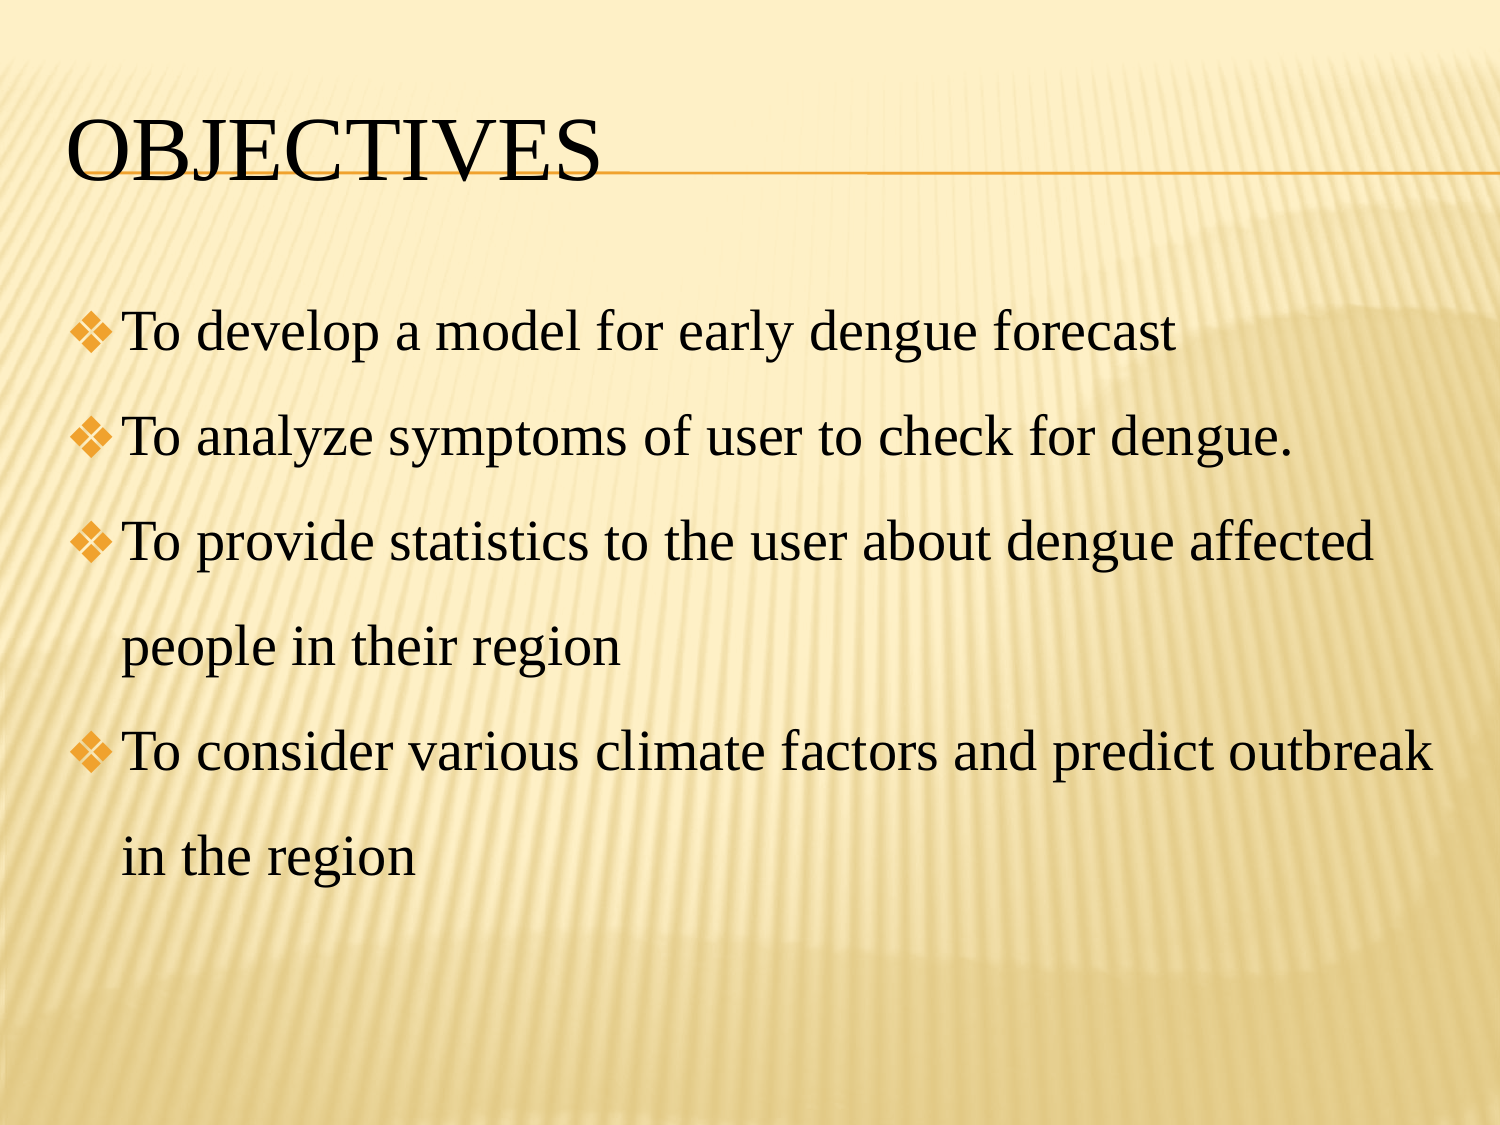

# OBJECTIVES
To develop a model for early dengue forecast
To analyze symptoms of user to check for dengue.
To provide statistics to the user about dengue affected people in their region
To consider various climate factors and predict outbreak in the region